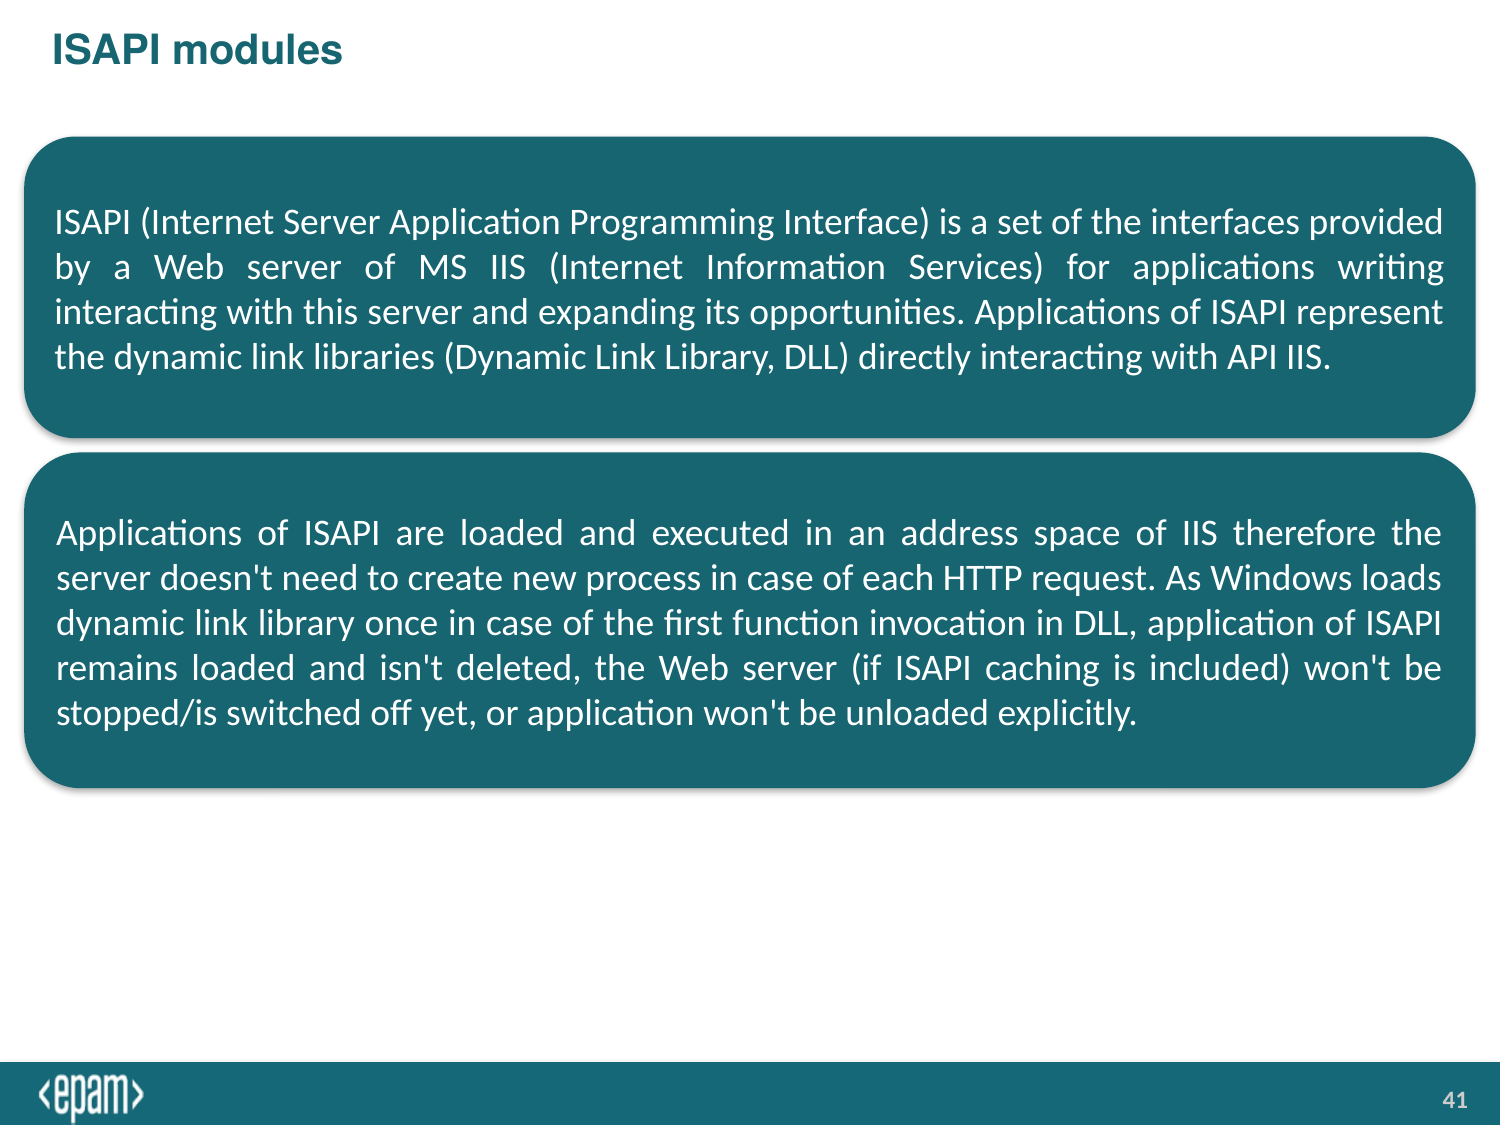

# ISAPI modules
ISAPI (Internet Server Application Programming Interface) is a set of the interfaces provided by a Web server of MS IIS (Internet Information Services) for applications writing interacting with this server and expanding its opportunities. Applications of ISAPI represent the dynamic link libraries (Dynamic Link Library, DLL) directly interacting with API IIS.
Applications of ISAPI are loaded and executed in an address space of IIS therefore the server doesn't need to create new process in case of each HTTP request. As Windows loads dynamic link library once in case of the first function invocation in DLL, application of ISAPI remains loaded and isn't deleted, the Web server (if ISAPI caching is included) won't be stopped/is switched off yet, or application won't be unloaded explicitly.